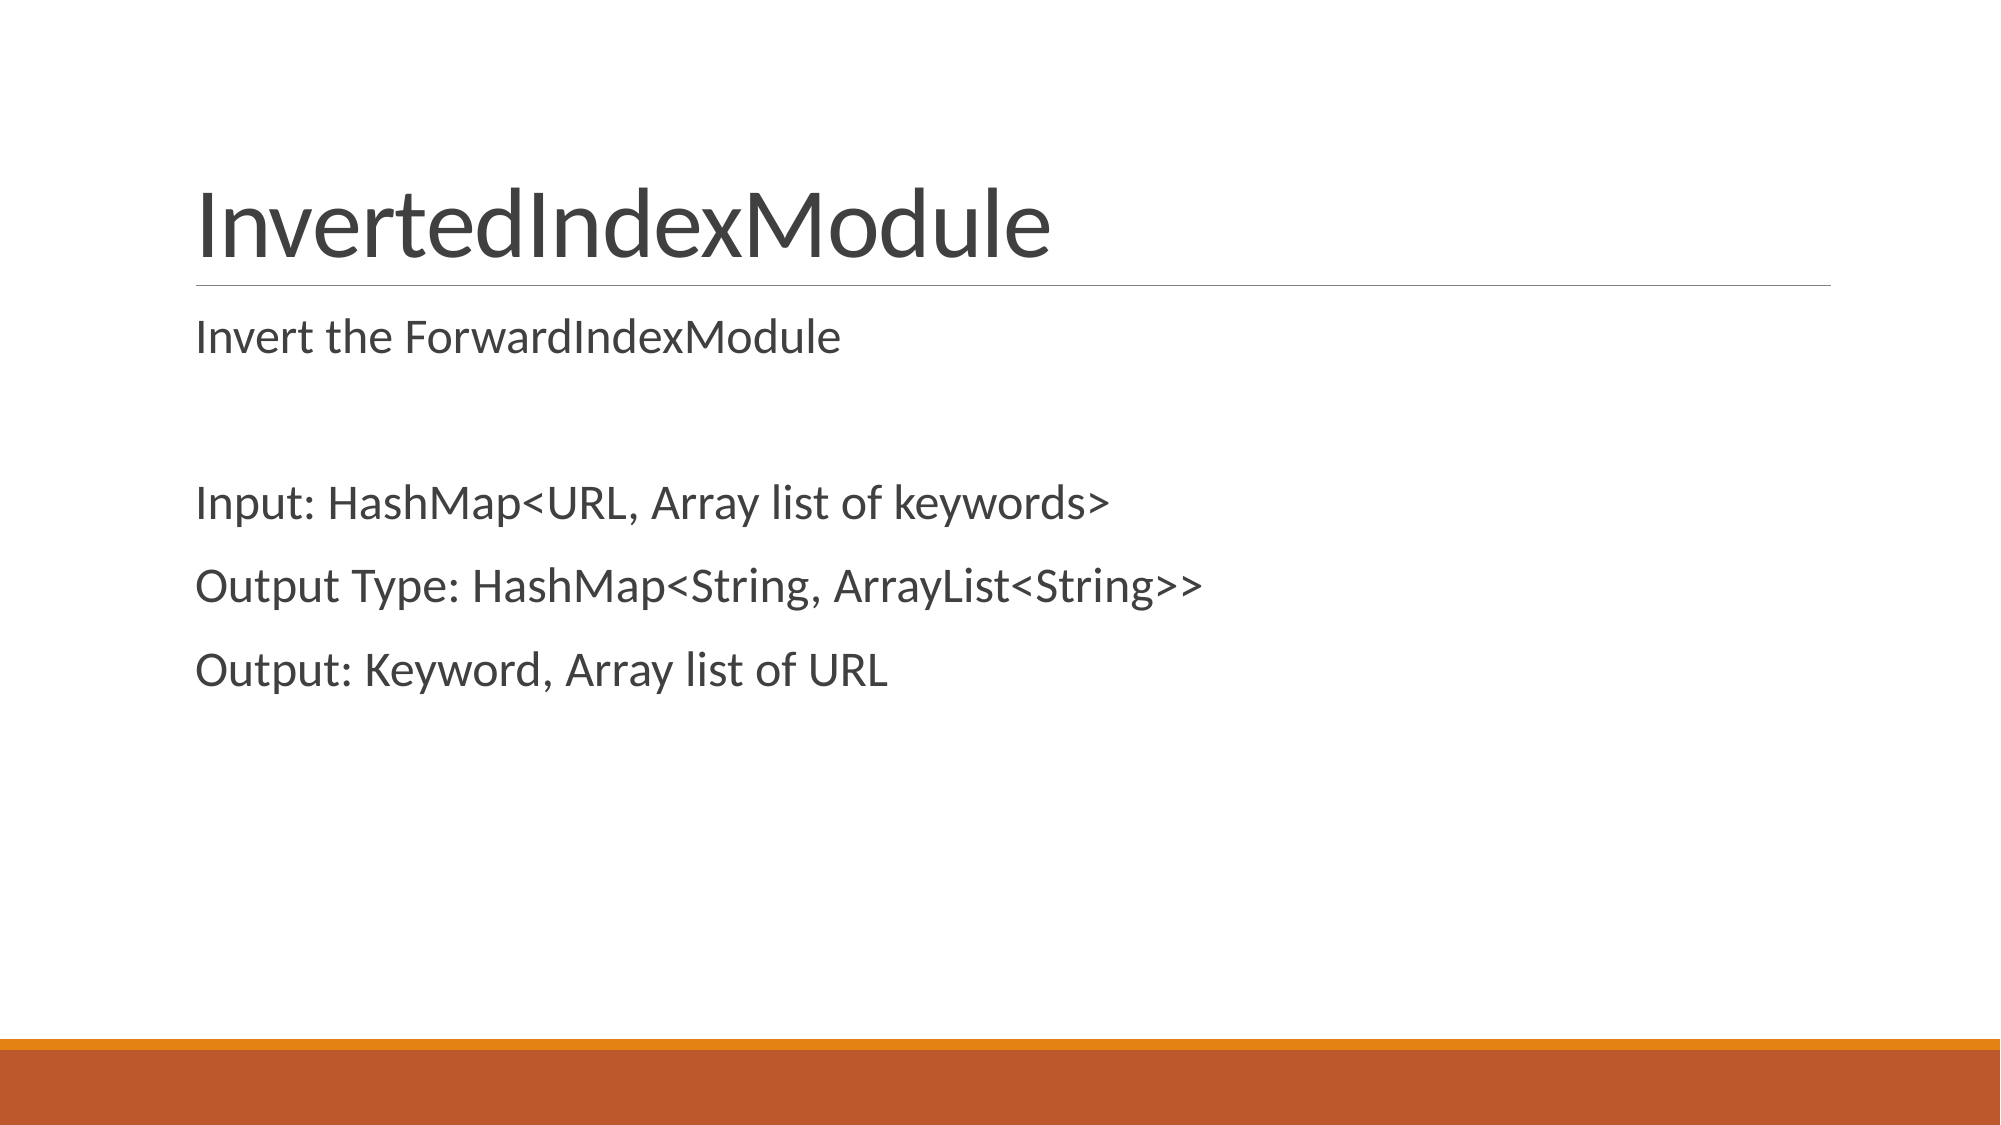

# InvertedIndexModule
Invert the ForwardIndexModule

Input: HashMap<URL, Array list of keywords>
Output Type: HashMap<String, ArrayList<String>>
Output: Keyword, Array list of URL